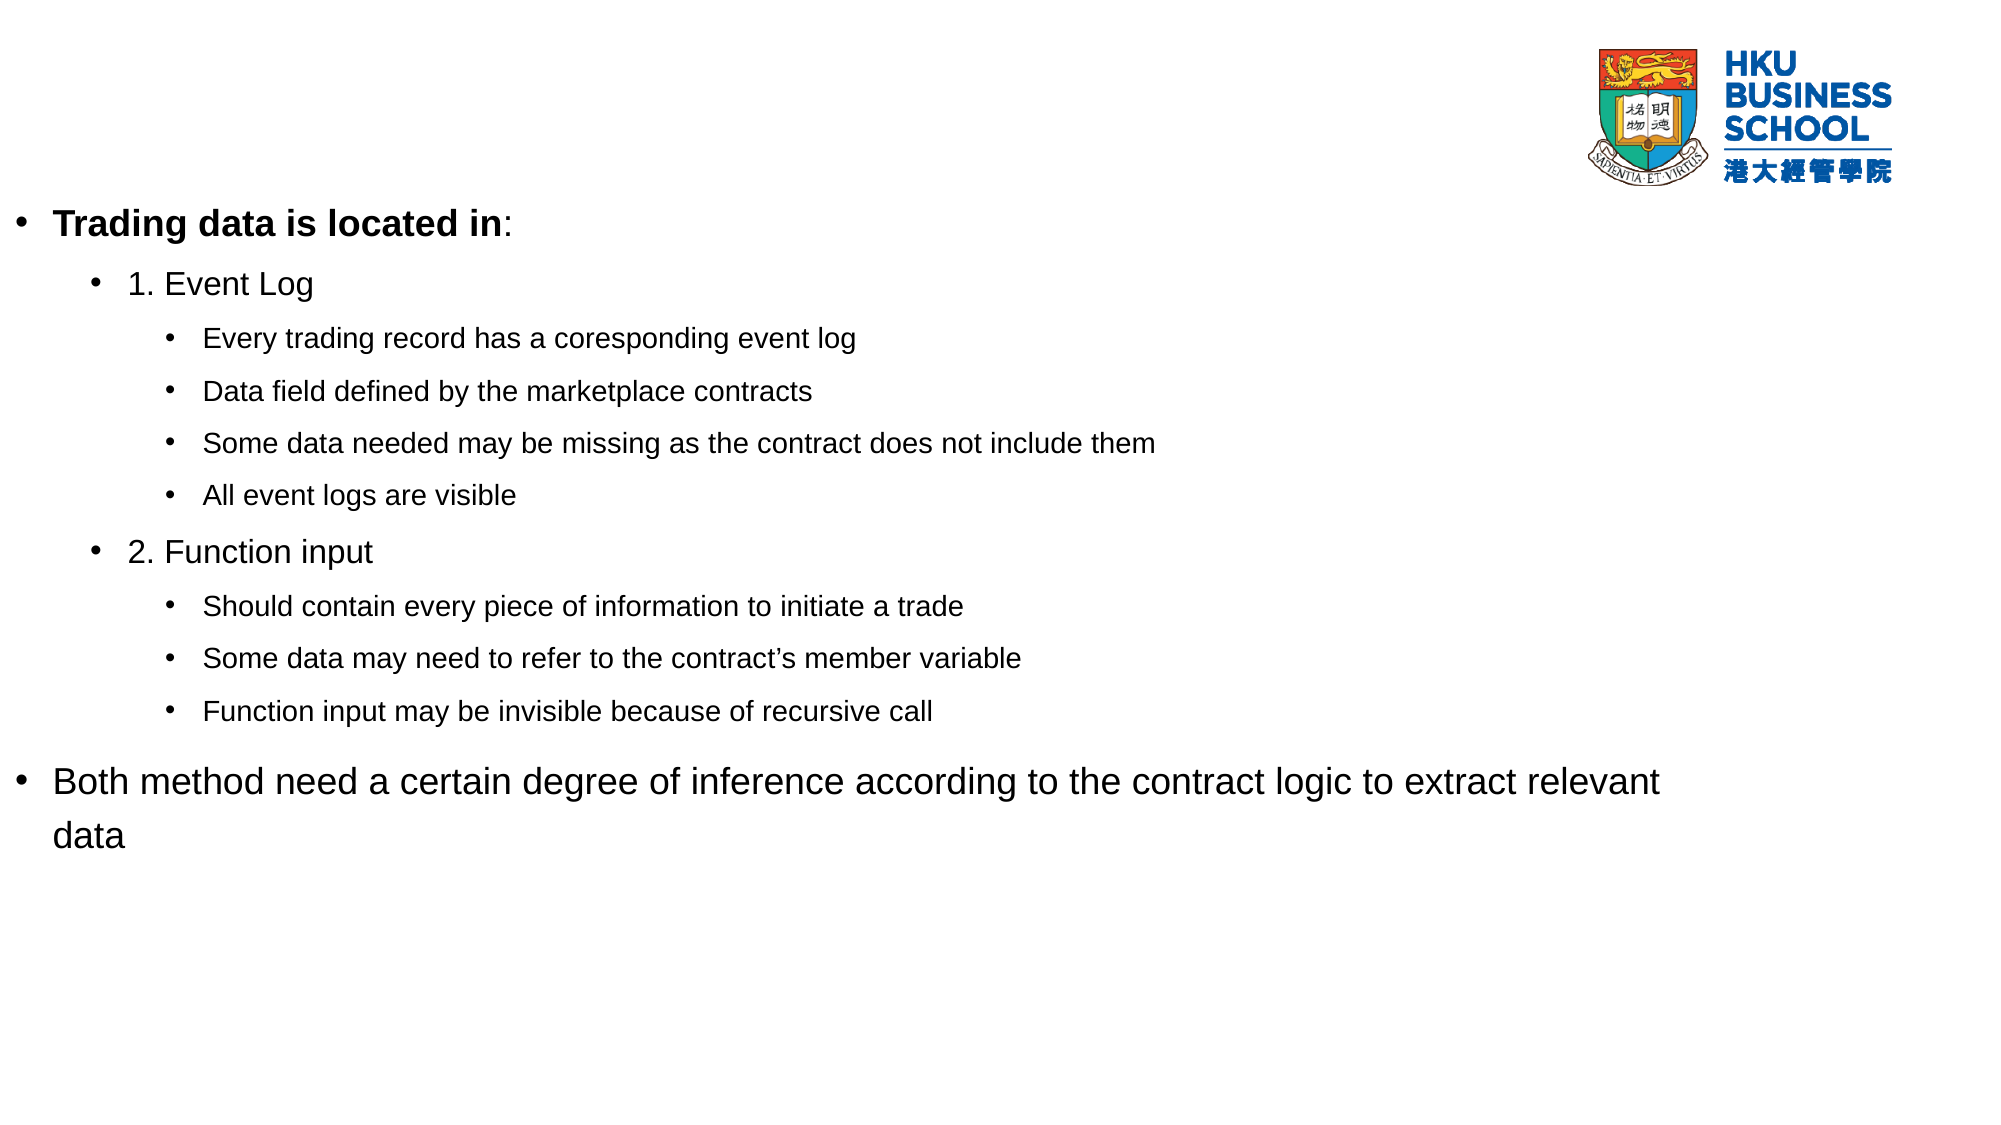

Trading data is located in:
1. Event Log
Every trading record has a coresponding event log
Data field defined by the marketplace contracts
Some data needed may be missing as the contract does not include them
All event logs are visible
2. Function input
Should contain every piece of information to initiate a trade
Some data may need to refer to the contract’s member variable
Function input may be invisible because of recursive call
Both method need a certain degree of inference according to the contract logic to extract relevant data